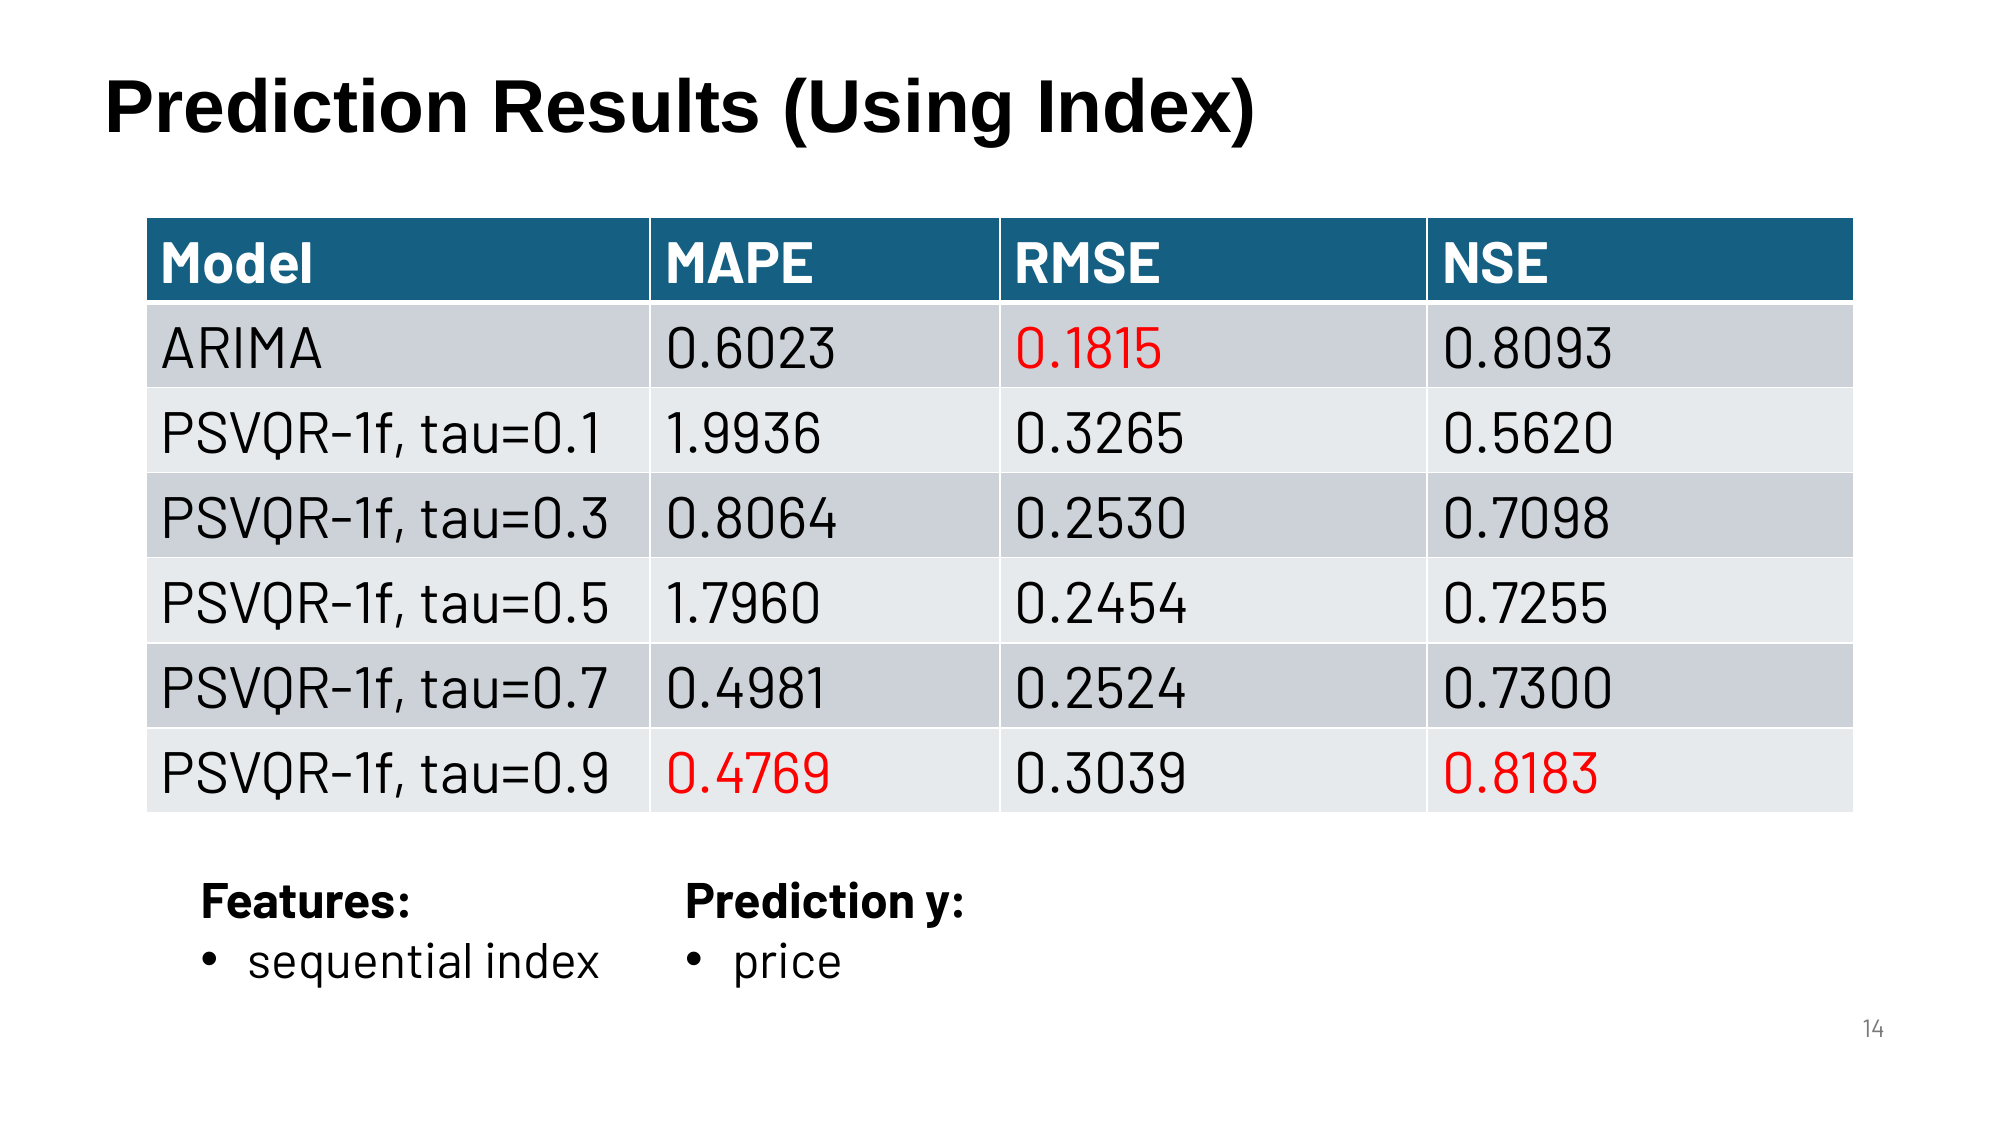

# Prediction Results (Using Index)
| Model | MAPE | RMSE | NSE |
| --- | --- | --- | --- |
| ARIMA | 0.6023 | 0.1815 | 0.8093 |
| PSVQR-1f, tau=0.1 | 1.9936 | 0.3265 | 0.5620 |
| PSVQR-1f, tau=0.3 | 0.8064 | 0.2530 | 0.7098 |
| PSVQR-1f, tau=0.5 | 1.7960 | 0.2454 | 0.7255 |
| PSVQR-1f, tau=0.7 | 0.4981 | 0.2524 | 0.7300 |
| PSVQR-1f, tau=0.9 | 0.4769 | 0.3039 | 0.8183 |
Features:
sequential index
Prediction y:
price
14